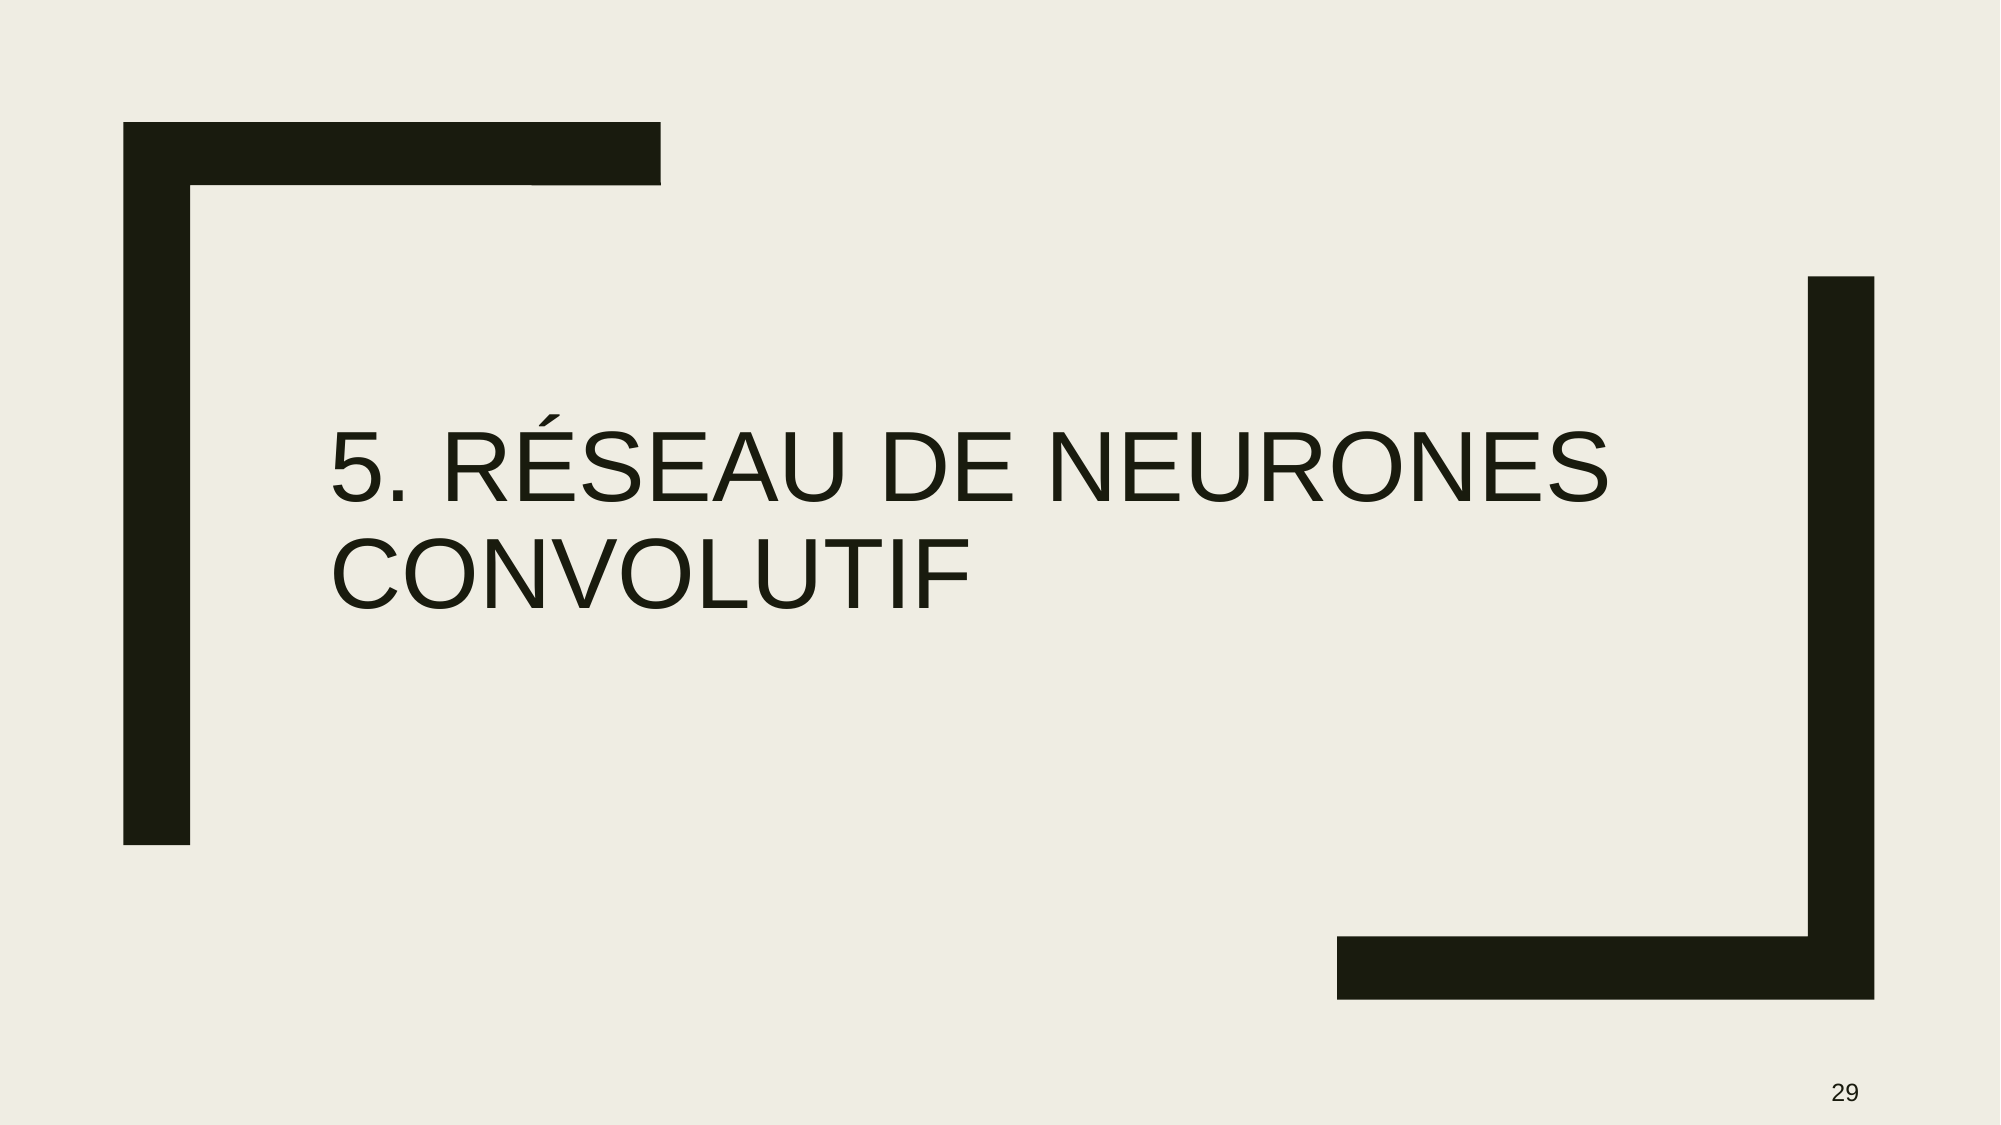

# 5. réseau de neurones convolutif
29